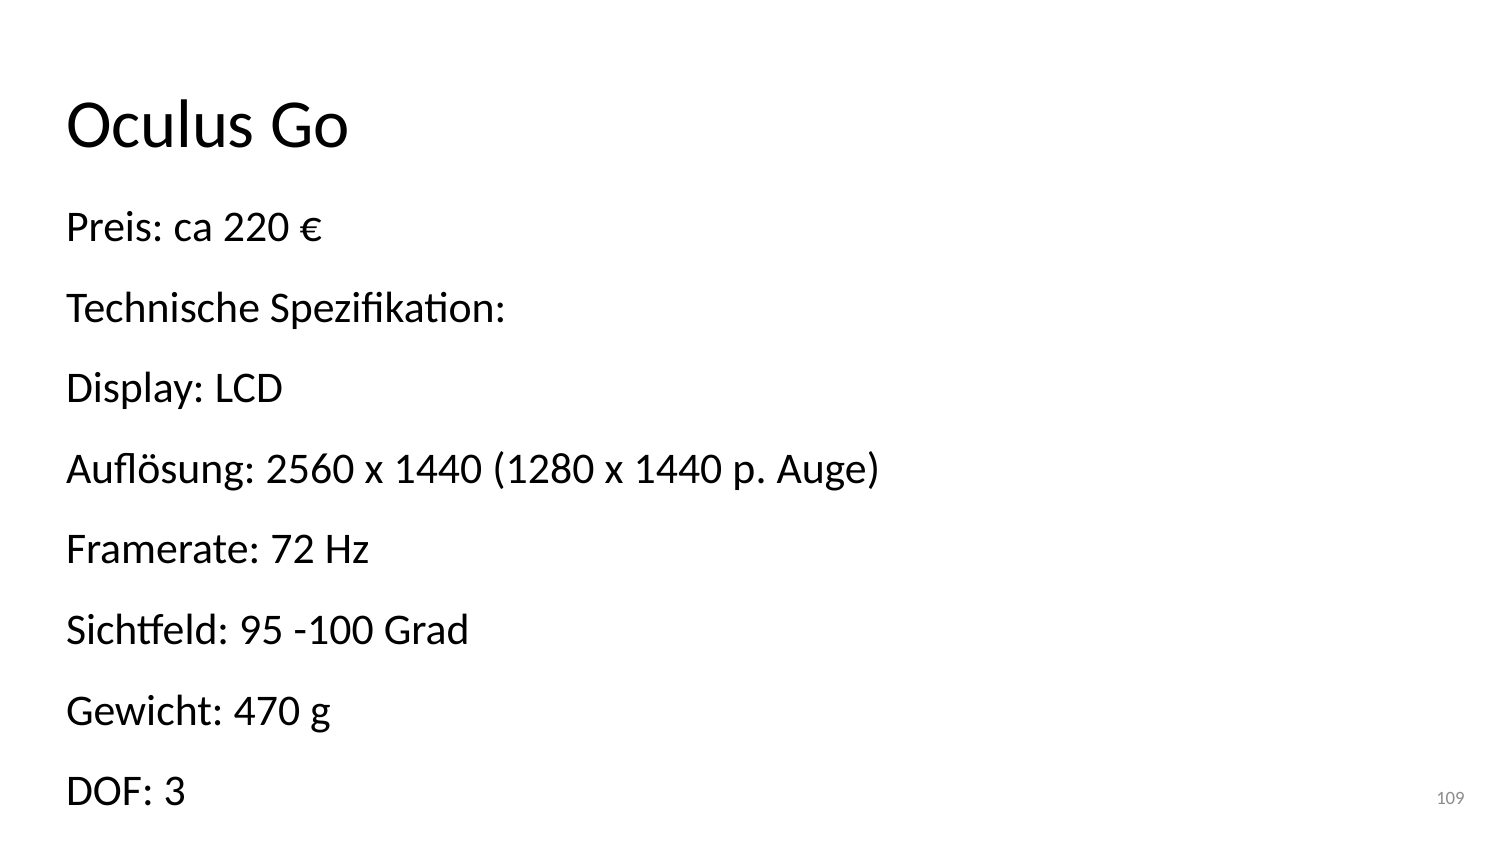

# Oculus Go
Preis: ca 220 €
Technische Spezifikation:
Display: LCD
Auflösung: 2560 x 1440 (1280 x 1440 p. Auge)
Framerate: 72 Hz
Sichtfeld: 95 -100 Grad
Gewicht: 470 g
DOF: 3

109